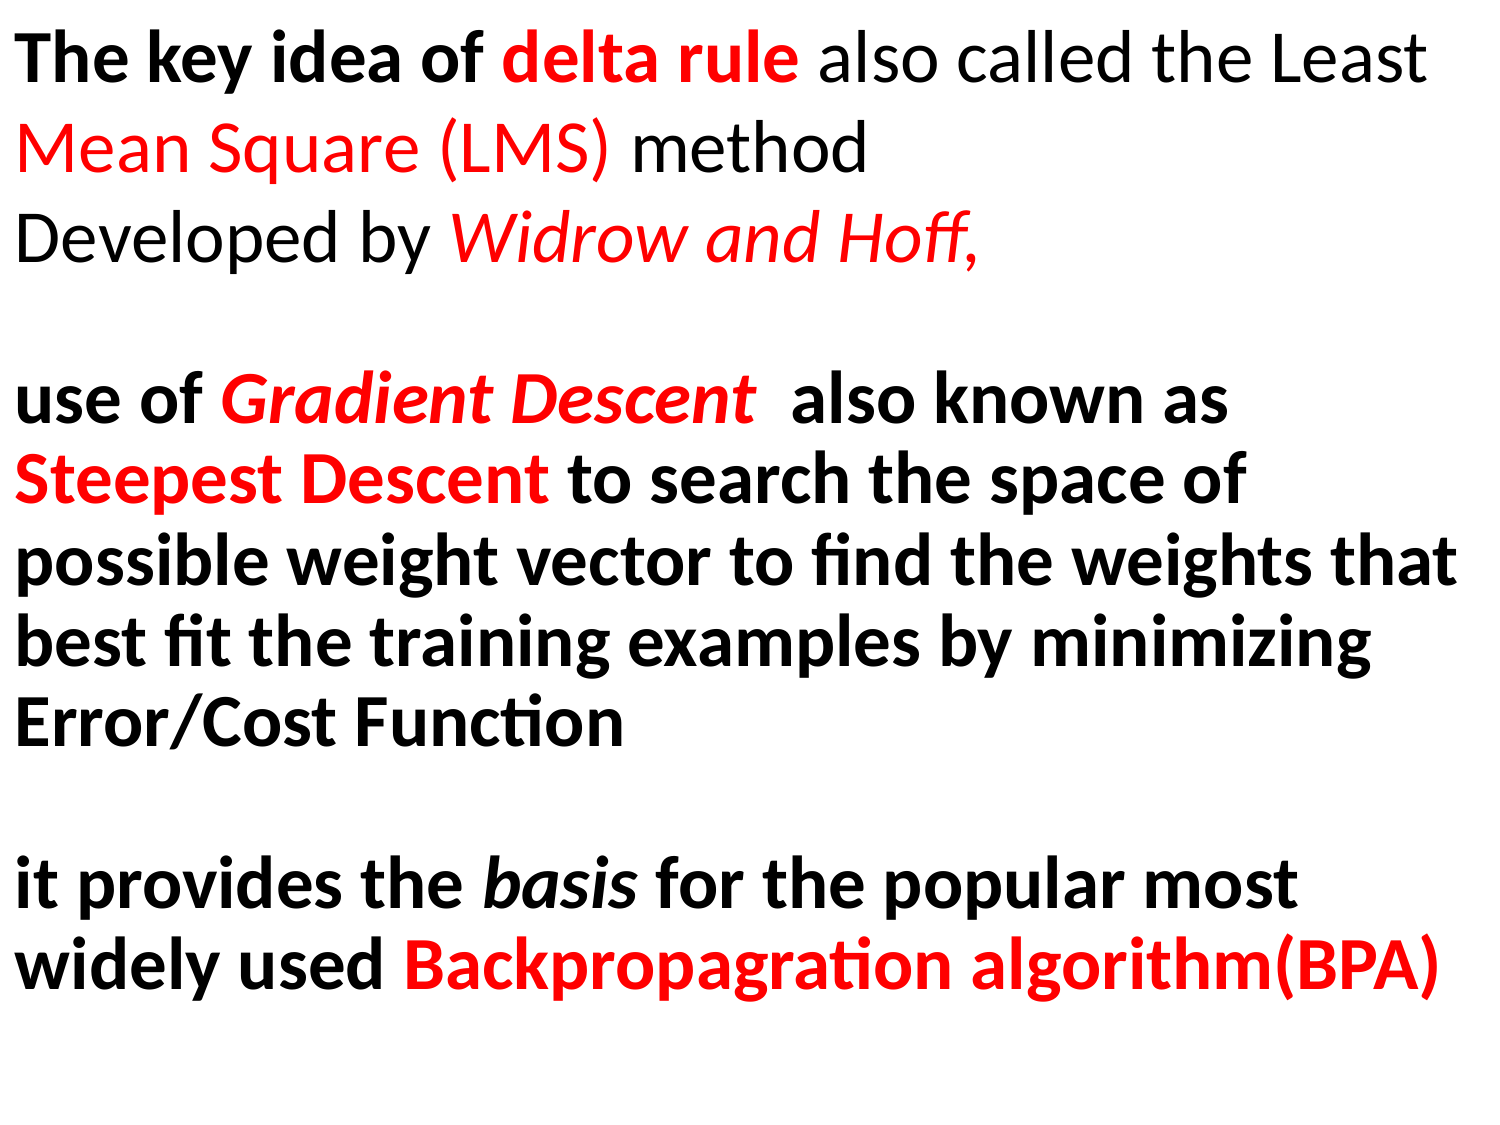

The key idea of delta rule also called the Least Mean Square (LMS) method
Developed by Widrow and Hoff,

use of Gradient Descent  also known as  Steepest Descent to search the space of possible weight vector to find the weights that best fit the training examples by minimizing Error/Cost Function

it provides the basis for the popular most widely used Backpropagration algorithm(BPA)